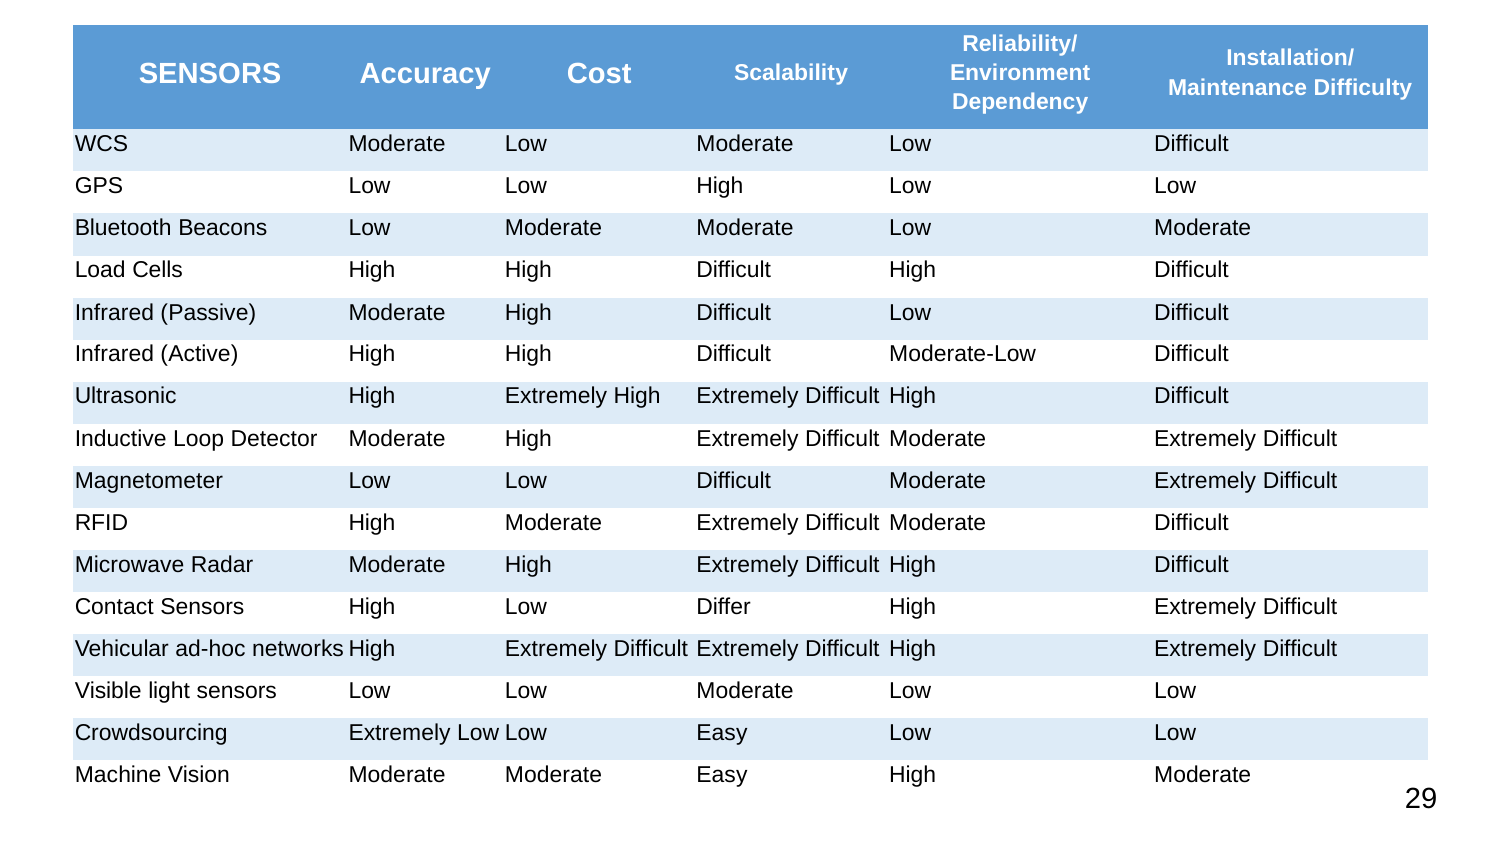

| SENSORS | Accuracy | Cost | Scalability | Reliability/ Environment Dependency | Installation/ Maintenance Difficulty |
| --- | --- | --- | --- | --- | --- |
| WCS | Moderate | Low | Moderate | Low | Difficult |
| GPS | Low | Low | High | Low | Low |
| Bluetooth Beacons | Low | Moderate | Moderate | Low | Moderate |
| Load Cells | High | High | Difficult | High | Difficult |
| Infrared (Passive) | Moderate | High | Difficult | Low | Difficult |
| Infrared (Active) | High | High | Difficult | Moderate-Low | Difficult |
| Ultrasonic | High | Extremely High | Extremely Difficult | High | Difficult |
| Inductive Loop Detector | Moderate | High | Extremely Difficult | Moderate | Extremely Difficult |
| Magnetometer | Low | Low | Difficult | Moderate | Extremely Difficult |
| RFID | High | Moderate | Extremely Difficult | Moderate | Difficult |
| Microwave Radar | Moderate | High | Extremely Difficult | High | Difficult |
| Contact Sensors | High | Low | Differ | High | Extremely Difficult |
| Vehicular ad-hoc networks | High | Extremely Difficult | Extremely Difficult | High | Extremely Difficult |
| Visible light sensors | Low | Low | Moderate | Low | Low |
| Crowdsourcing | Extremely Low | Low | Easy | Low | Low |
| Machine Vision | Moderate | Moderate | Easy | High | Moderate |
29